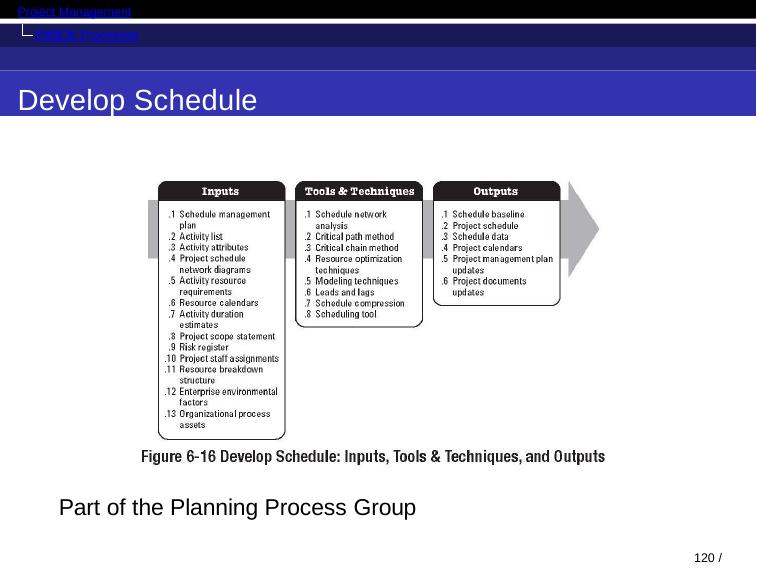

Project Management

PMBOK Processes

Develop Schedule

Part of the Planning Process Group
120 / 130